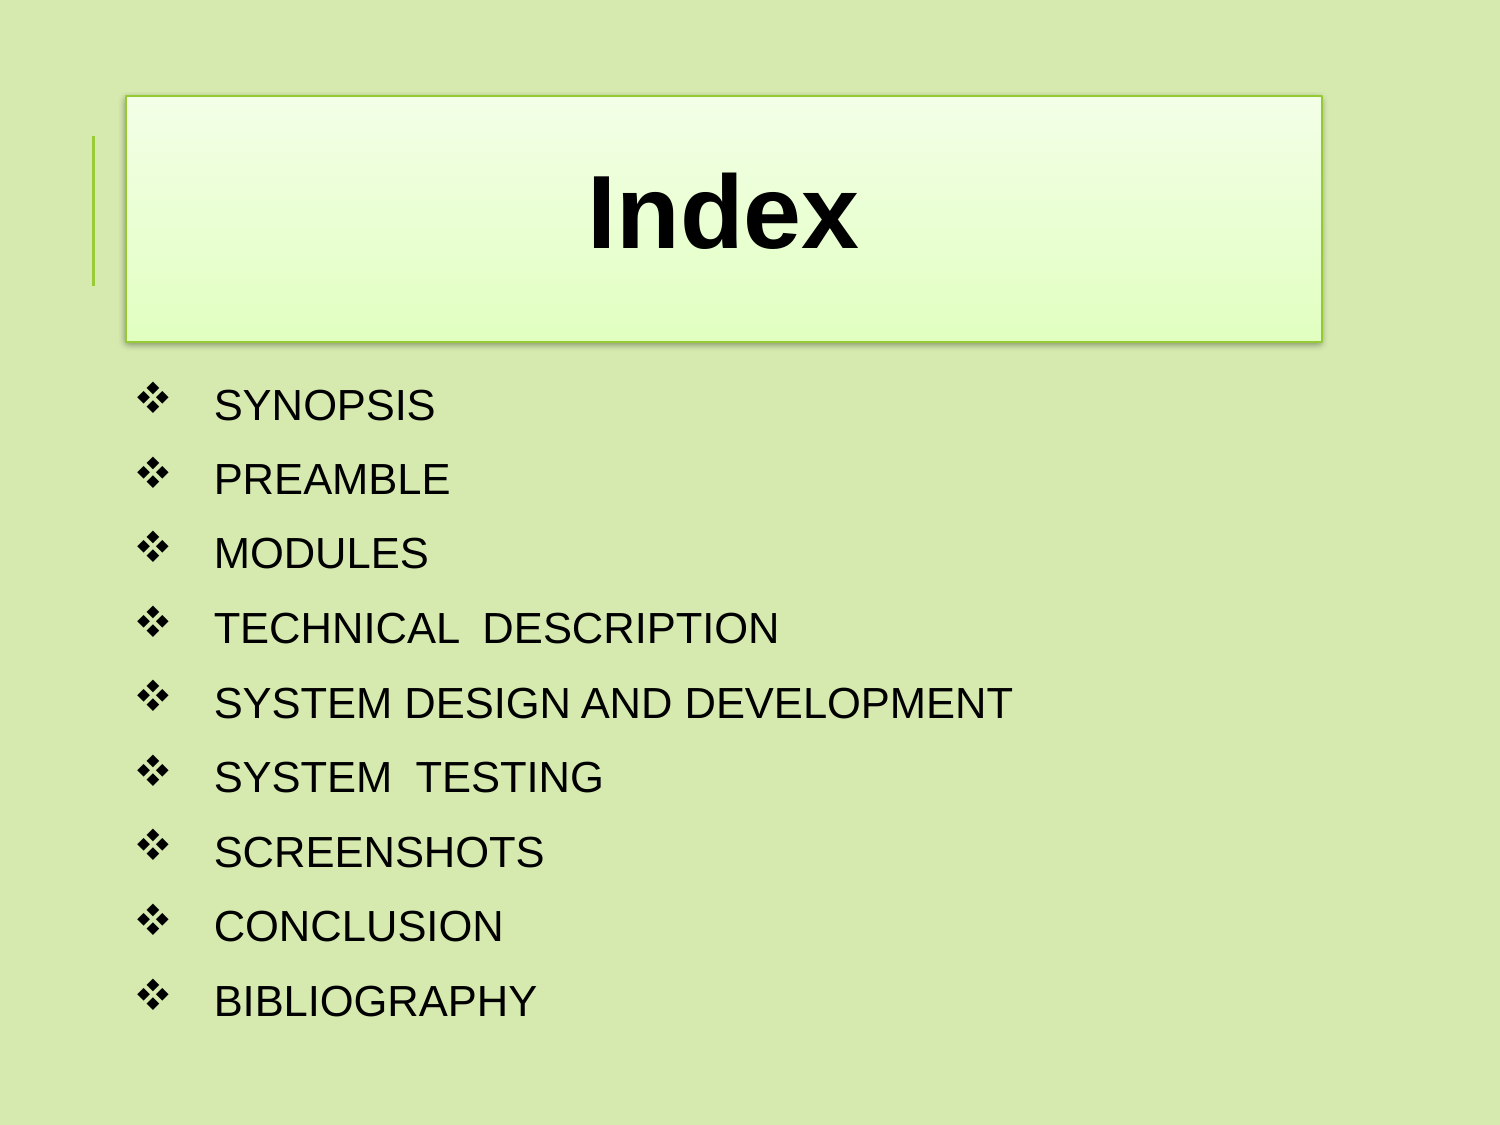

# Index
SYNOPSIS
PREAMBLE
MODULES
TECHNICAL  DESCRIPTION
SYSTEM DESIGN AND DEVELOPMENT
SYSTEM  TESTING
SCREENSHOTS
CONCLUSION
BIBLIOGRAPHY